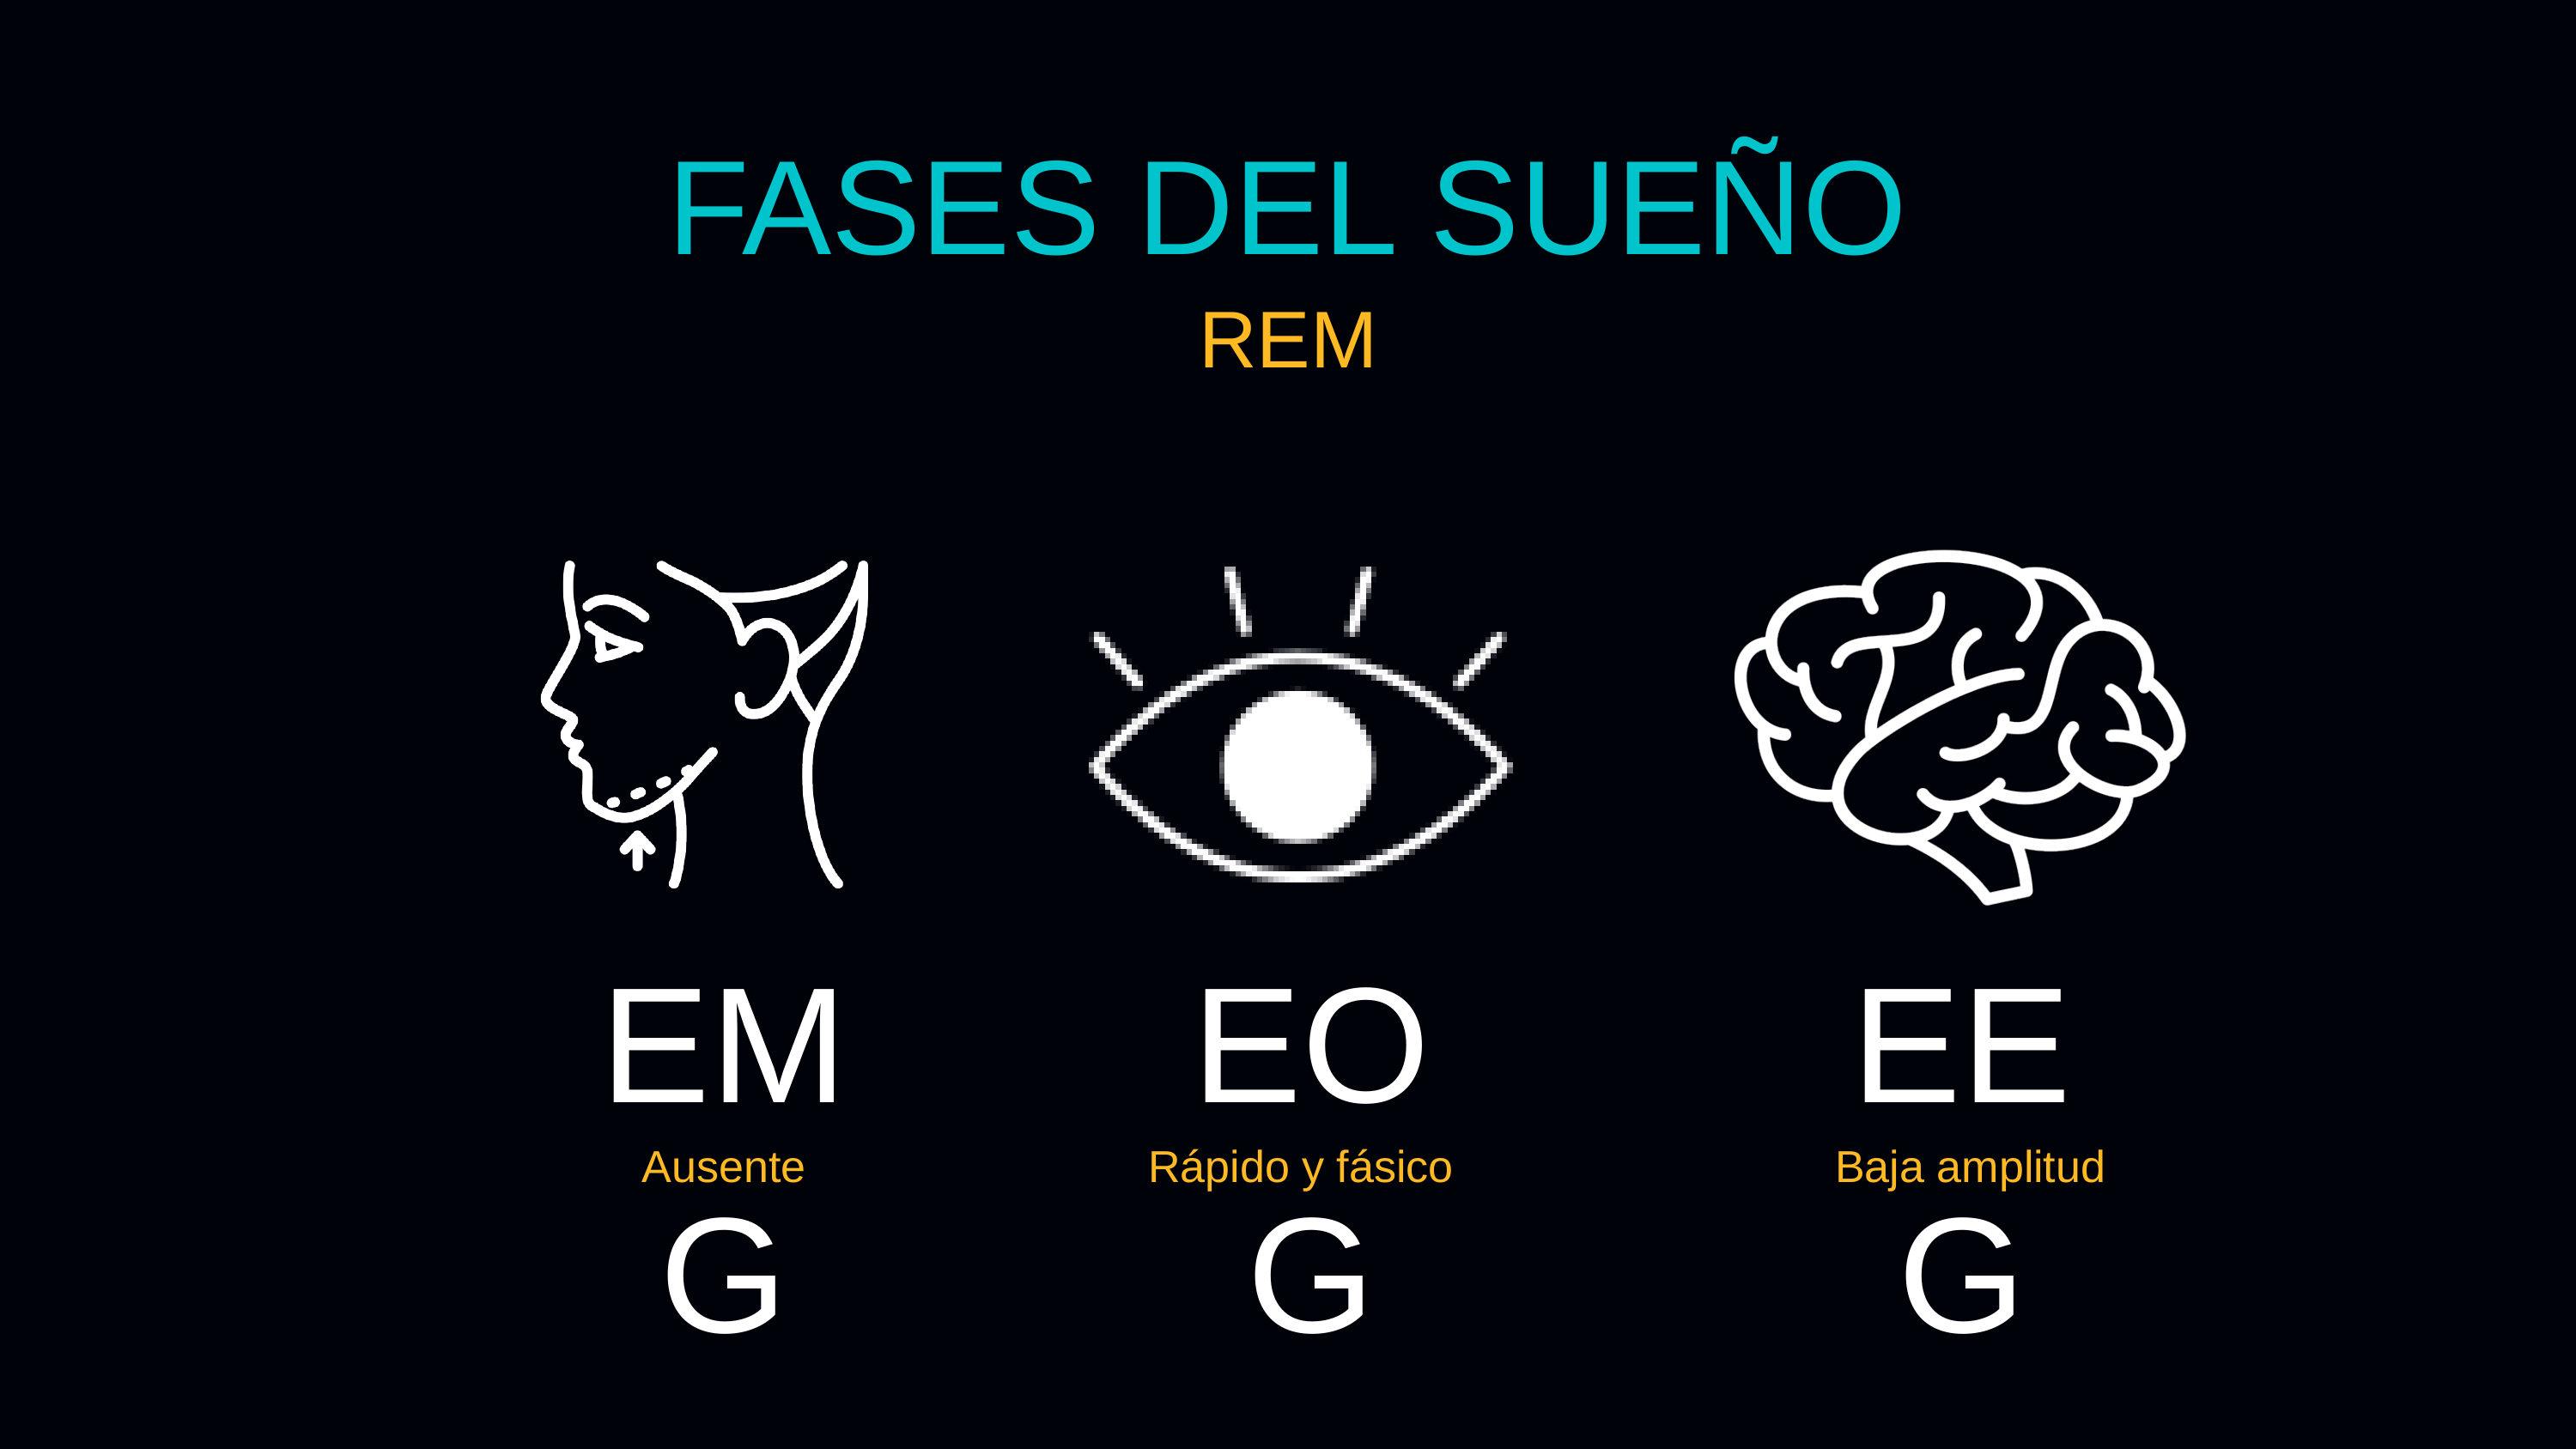

FASES DEL SUEÑO
REM

EMG
EOG
EEG
Ausente
Rápido y fásico
Baja amplitud